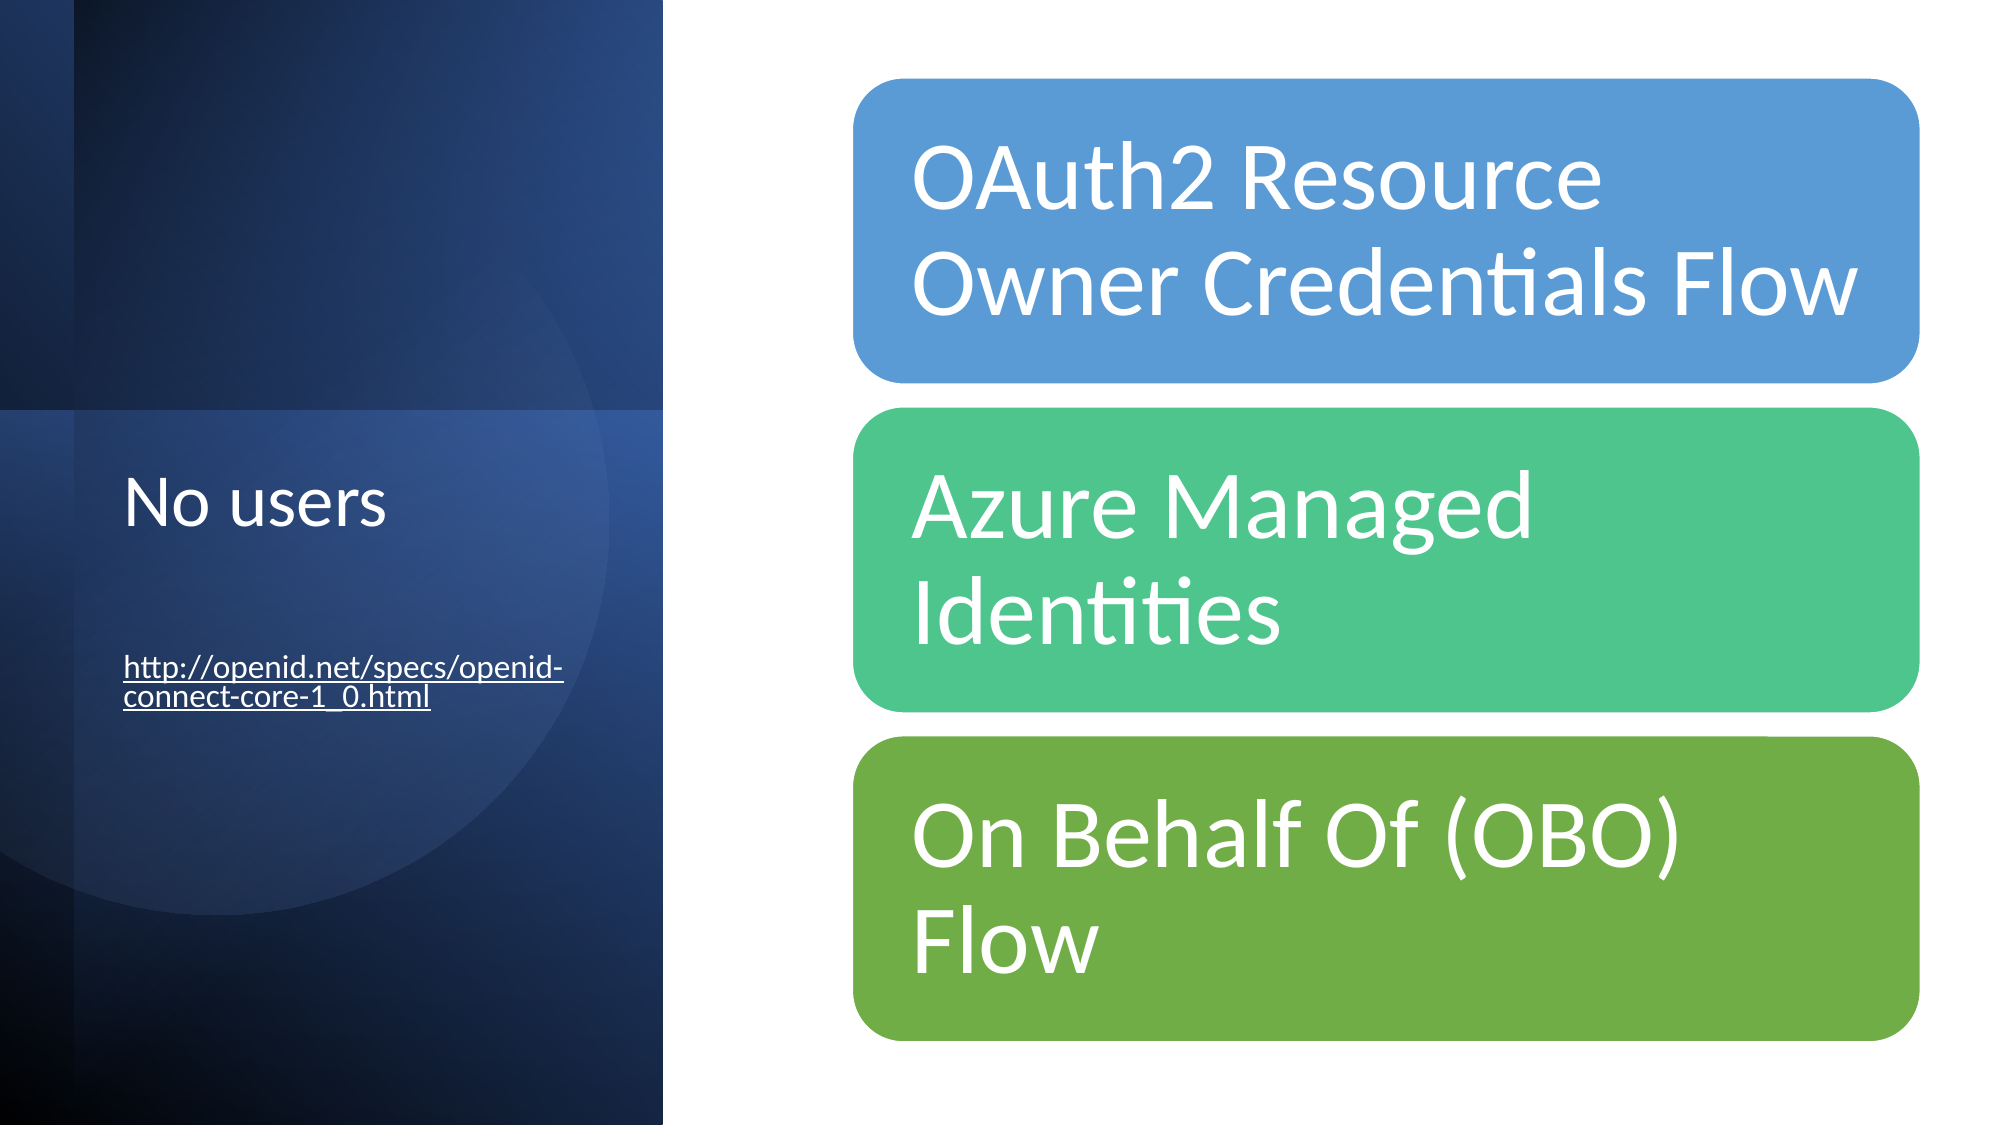

OAuth2 Resource Owner Credentials Flow
Azure Managed Identities
On Behalf Of (OBO) Flow

# No users http://openid.net/specs/openid-connect-core-1_0.html